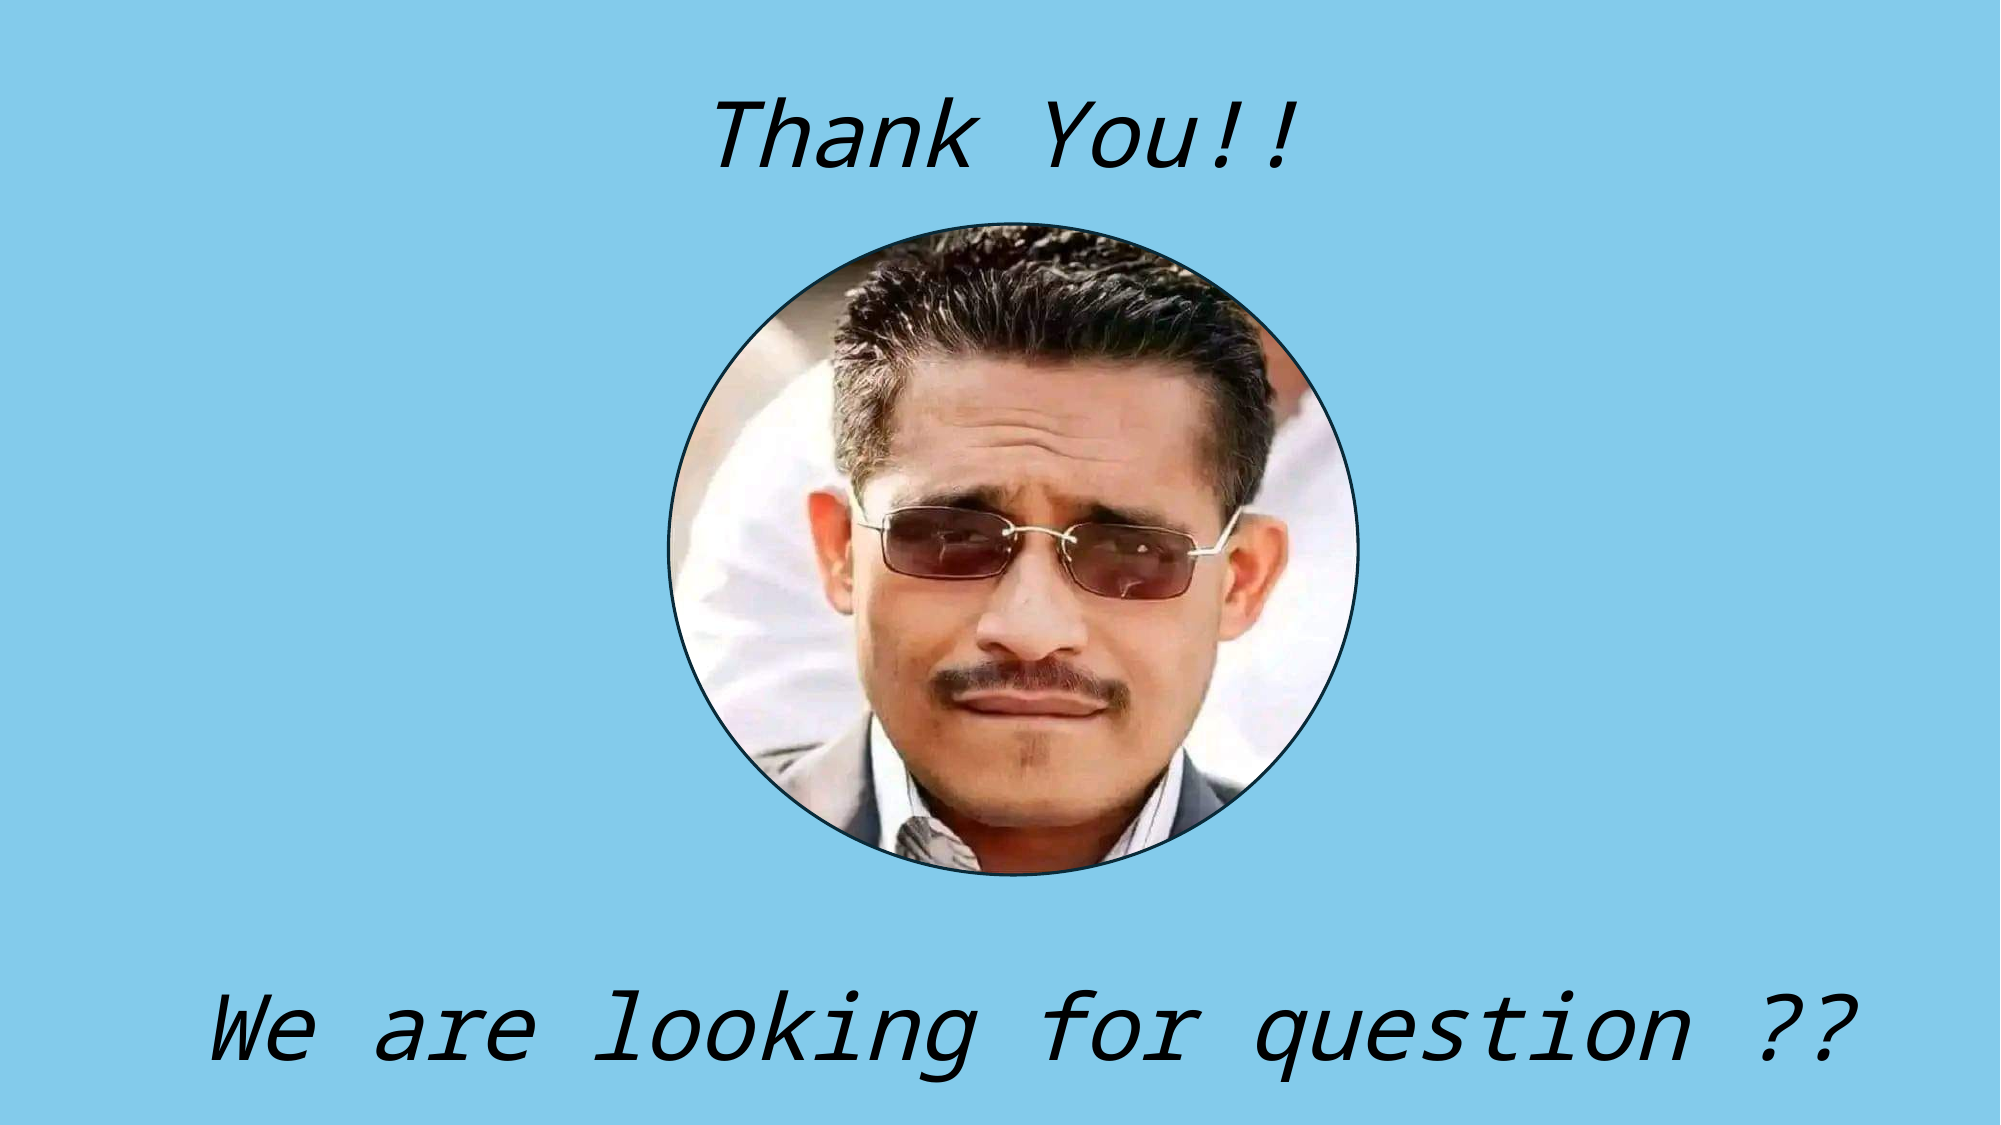

Thank You!!

 We are looking for question ??